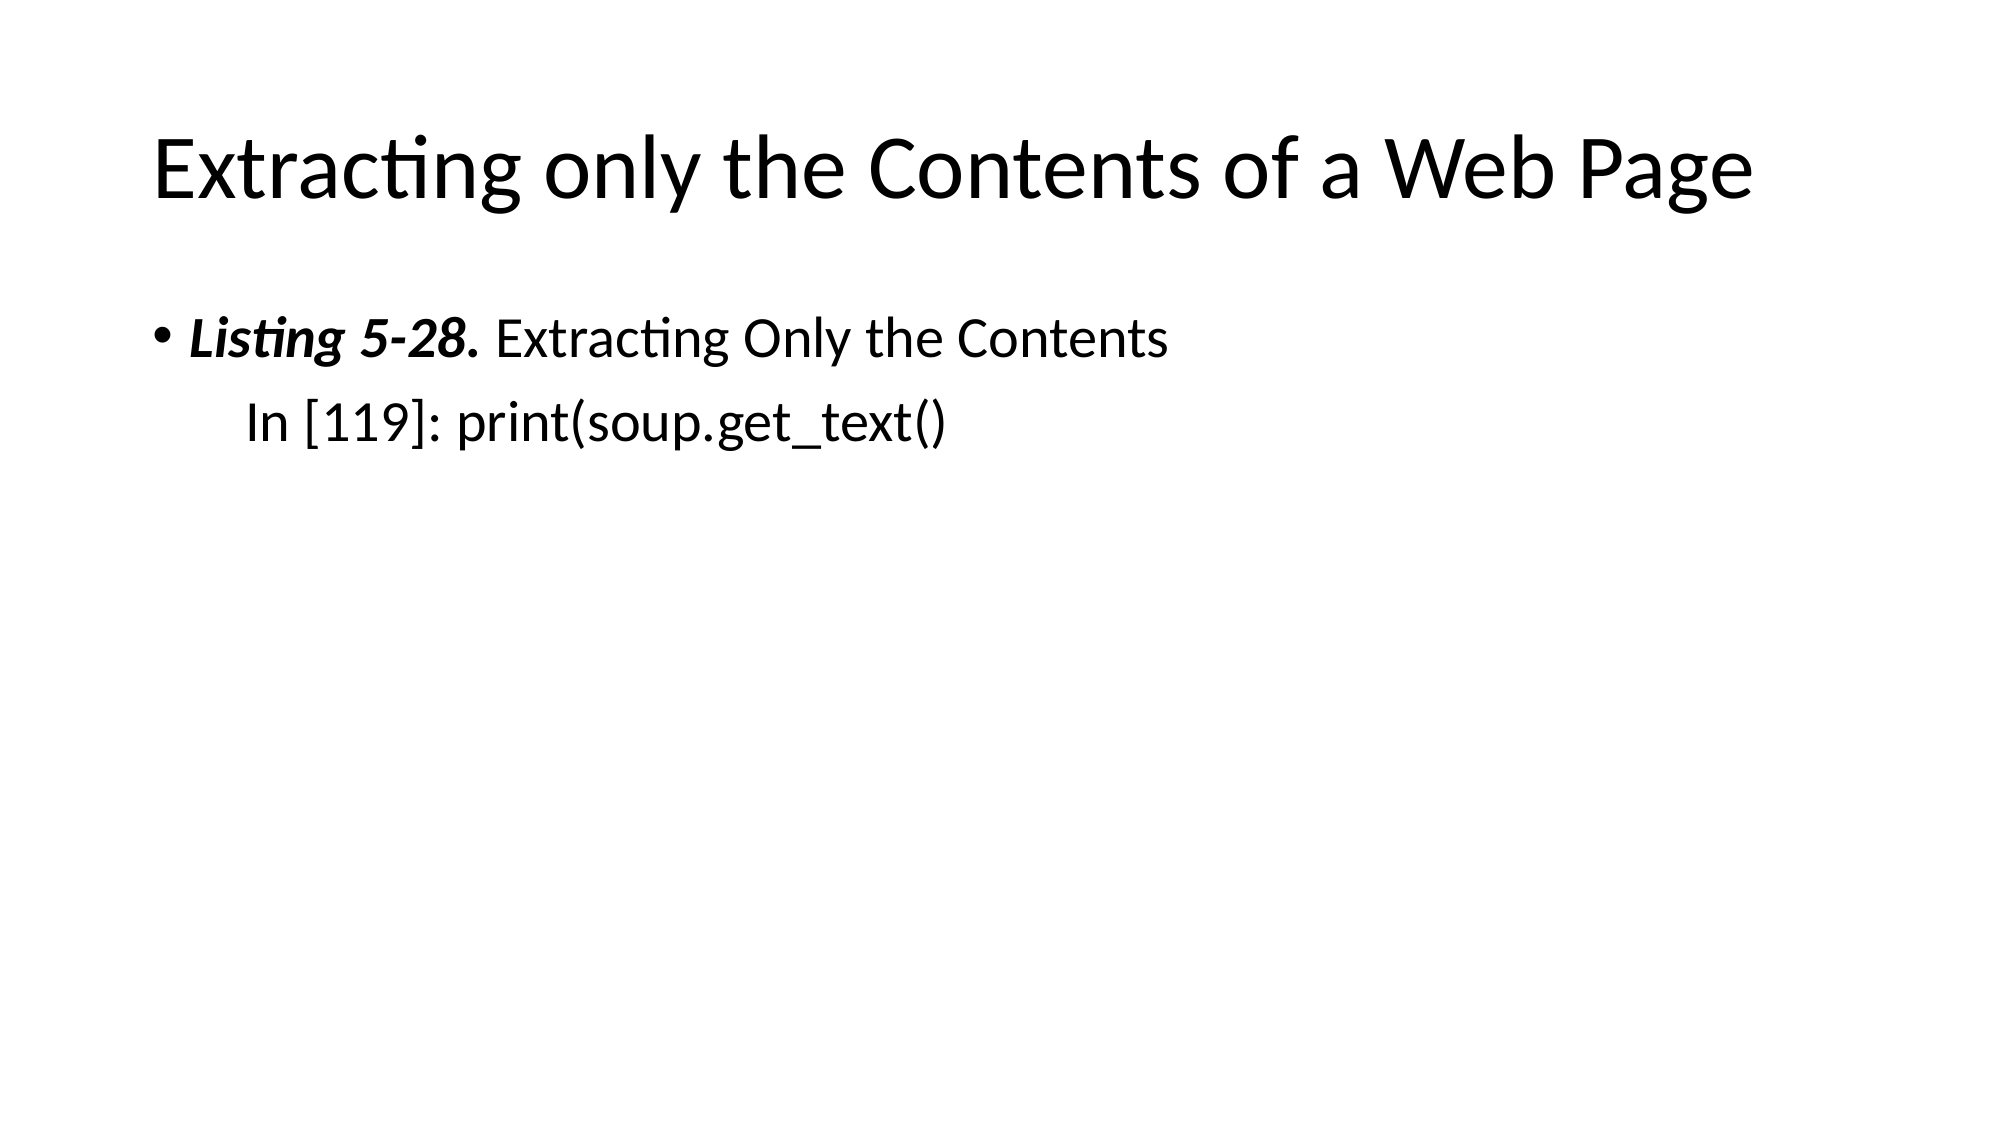

# Extracting only the Contents of a Web Page
Listing 5-28. Extracting Only the Contents
       In [119]: print(soup.get_text()